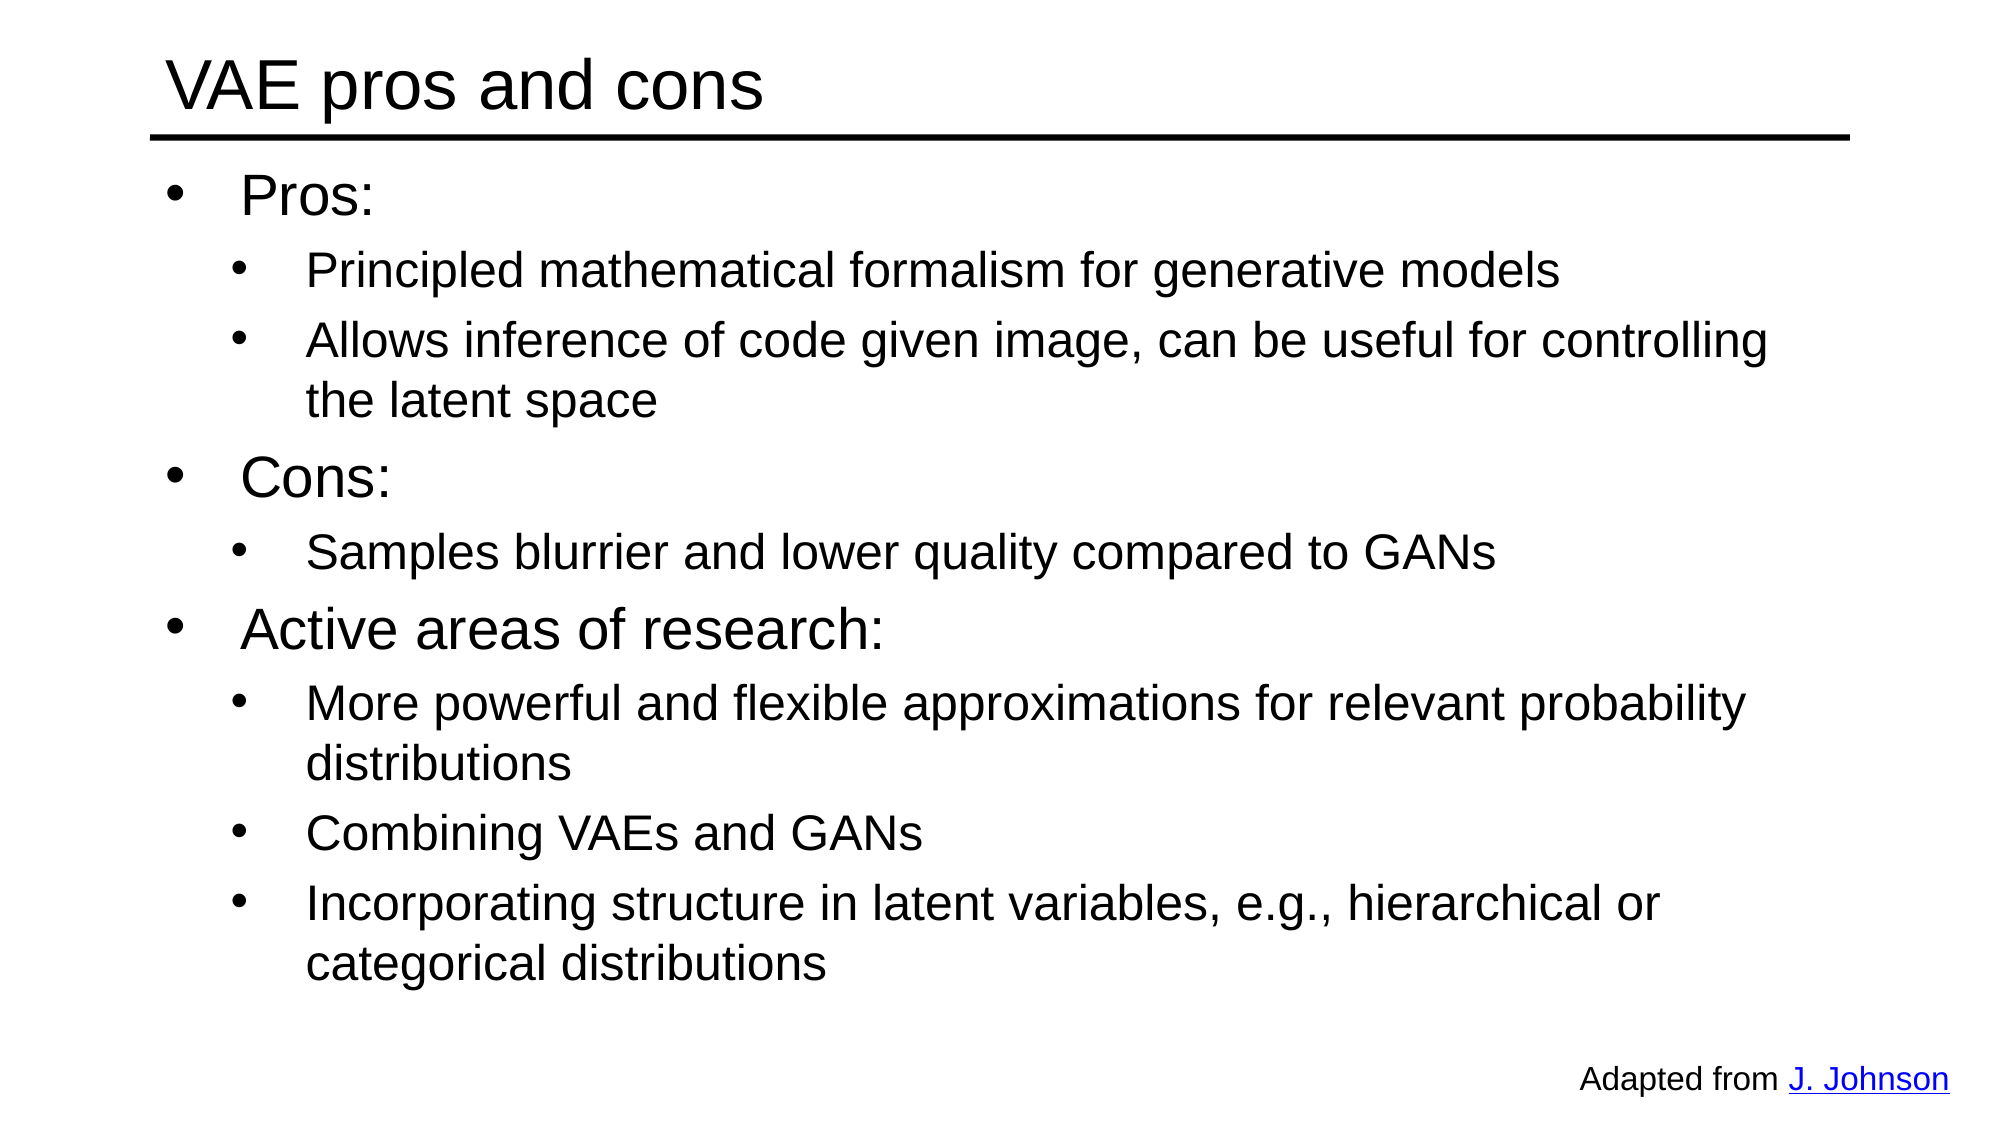

# VAE pros and cons
Pros:
Principled mathematical formalism for generative models
Allows inference of code given image, can be useful for controlling the latent space
Cons:
Samples blurrier and lower quality compared to GANs
Active areas of research:
More powerful and flexible approximations for relevant probability distributions
Combining VAEs and GANs
Incorporating structure in latent variables, e.g., hierarchical or categorical distributions
Adapted from J. Johnson